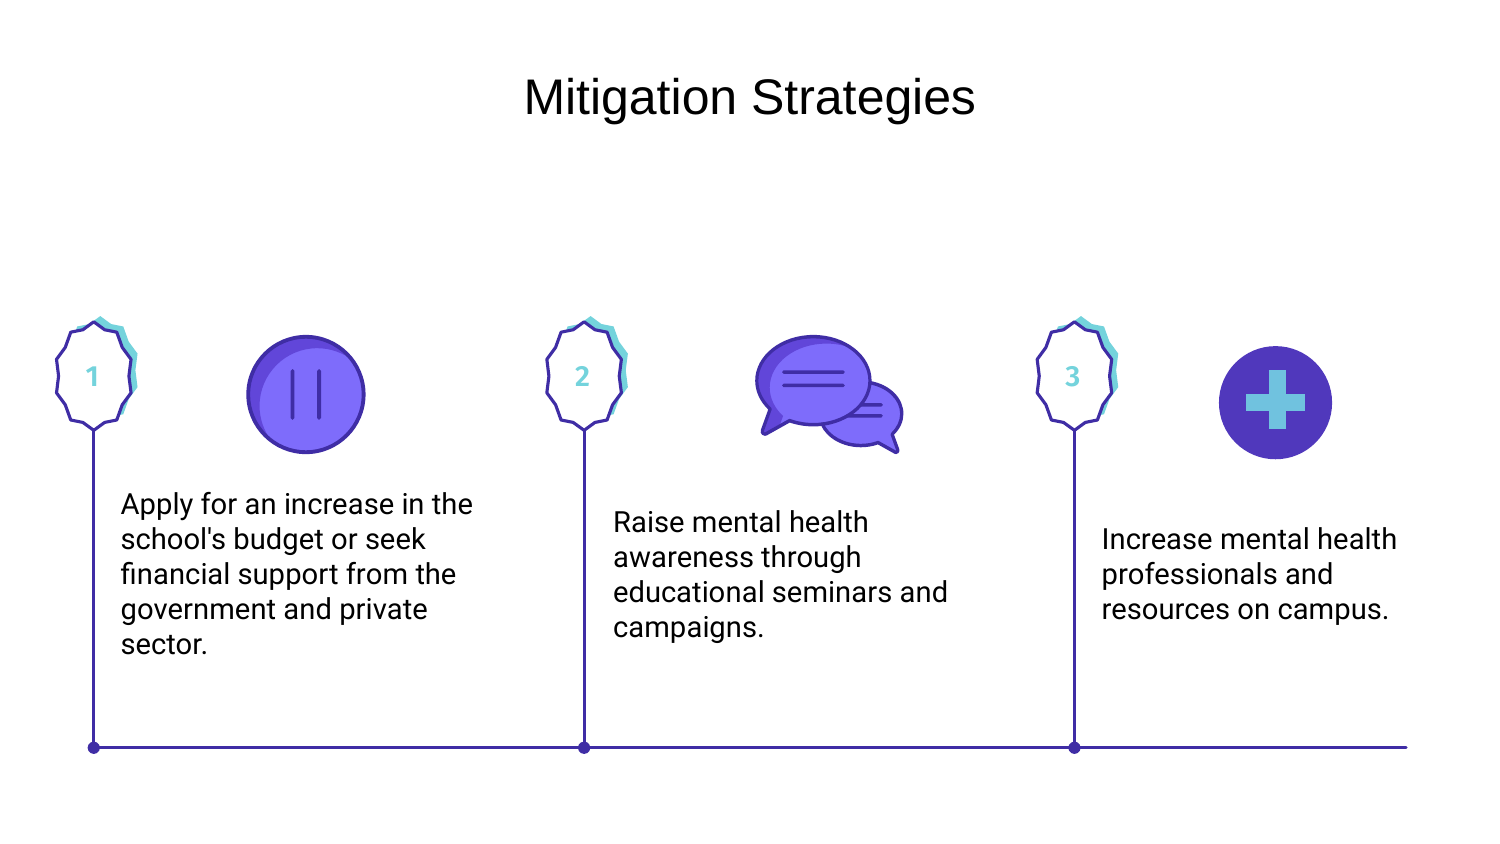

# Mitigation Strategies

1

2

3

Apply for an increase in the school's budget or seek financial support from the government and private sector.
Raise mental health awareness through educational seminars and campaigns.
Increase mental health professionals and resources on campus.